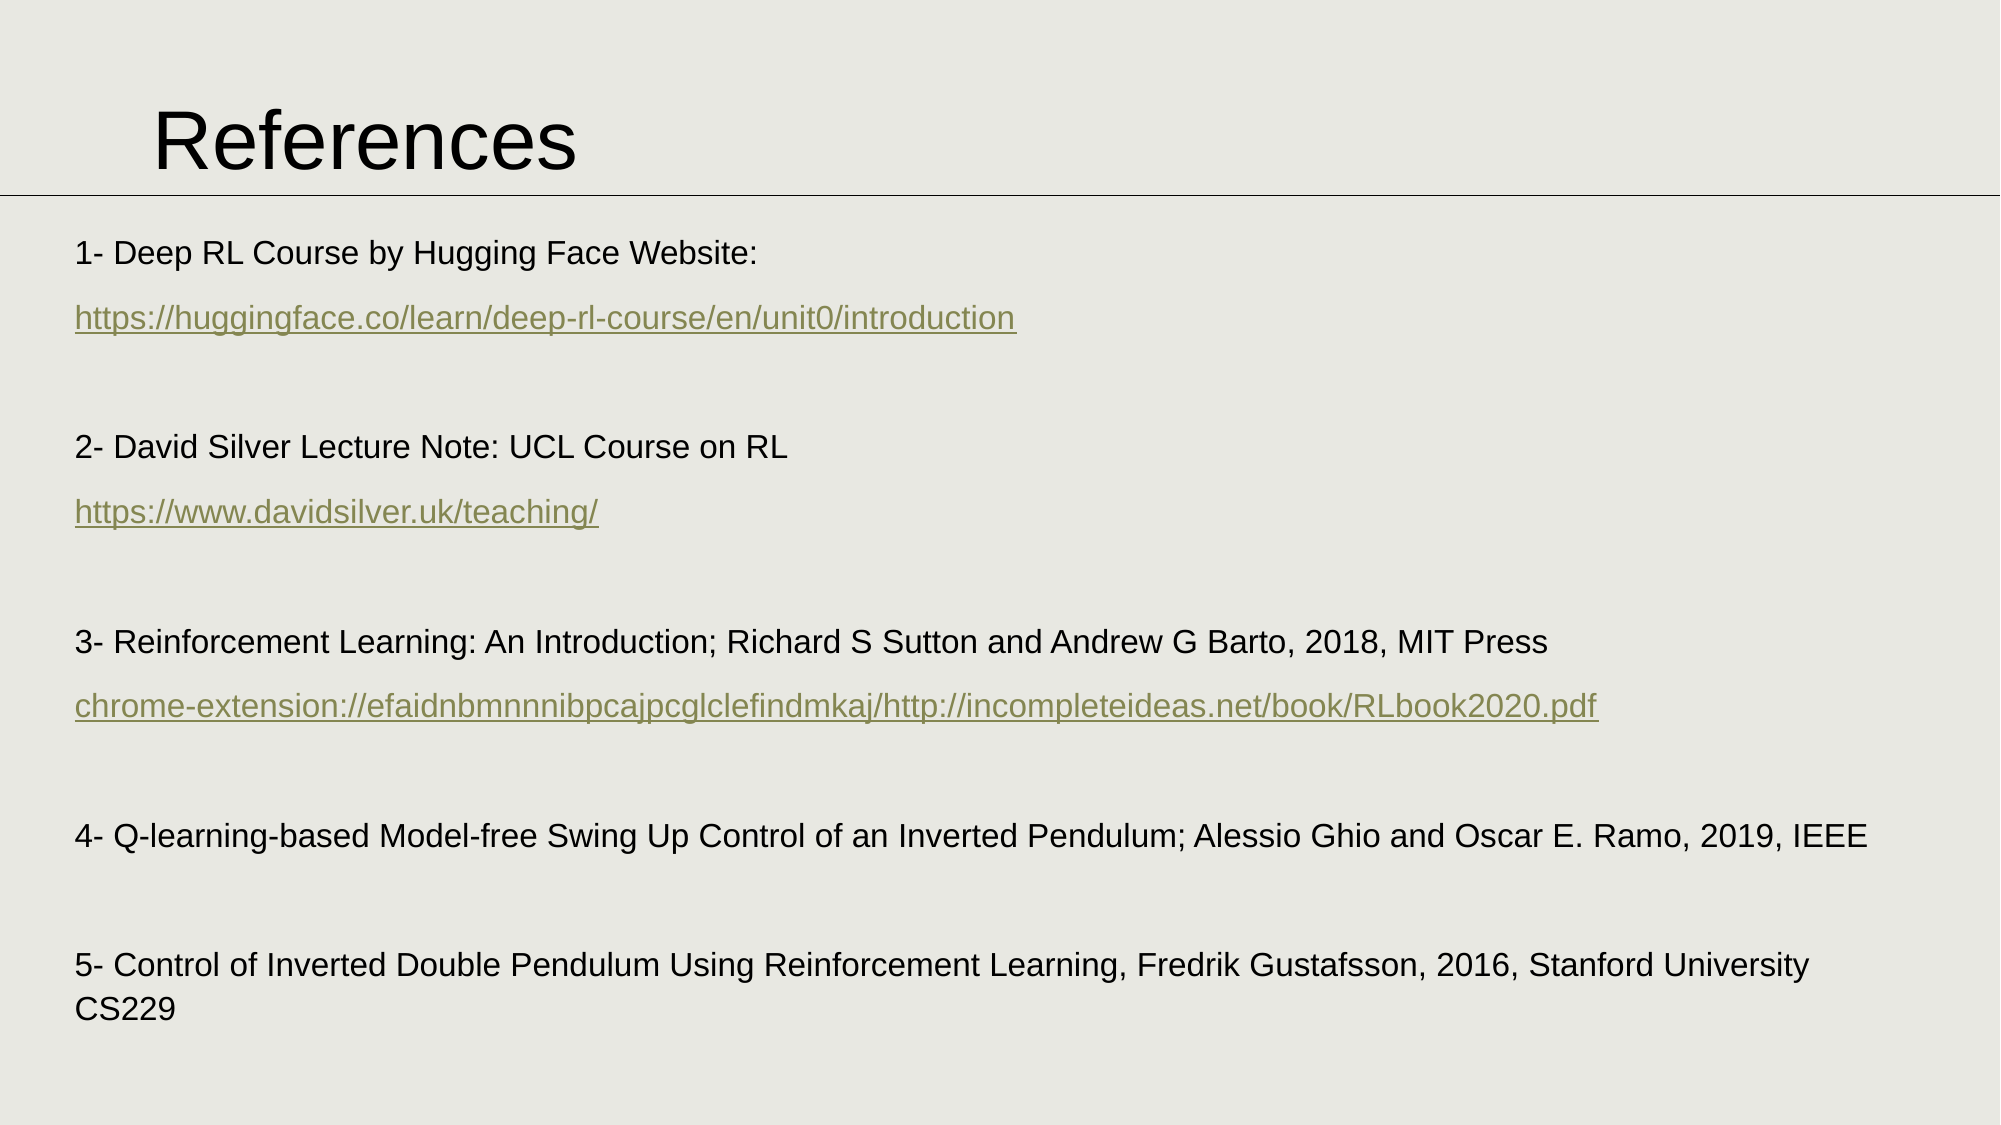

# References
1- Deep RL Course by Hugging Face Website:
https://huggingface.co/learn/deep-rl-course/en/unit0/introduction

2- David Silver Lecture Note: UCL Course on RL
https://www.davidsilver.uk/teaching/

3- Reinforcement Learning: An Introduction; Richard S Sutton and Andrew G Barto, 2018, MIT Press
chrome-extension://efaidnbmnnnibpcajpcglclefindmkaj/http://incompleteideas.net/book/RLbook2020.pdf

4- Q-learning-based Model-free Swing Up Control of an Inverted Pendulum; Alessio Ghio and Oscar E. Ramo, 2019, IEEE

5- Control of Inverted Double Pendulum Using Reinforcement Learning, Fredrik Gustafsson, 2016, Stanford University CS229